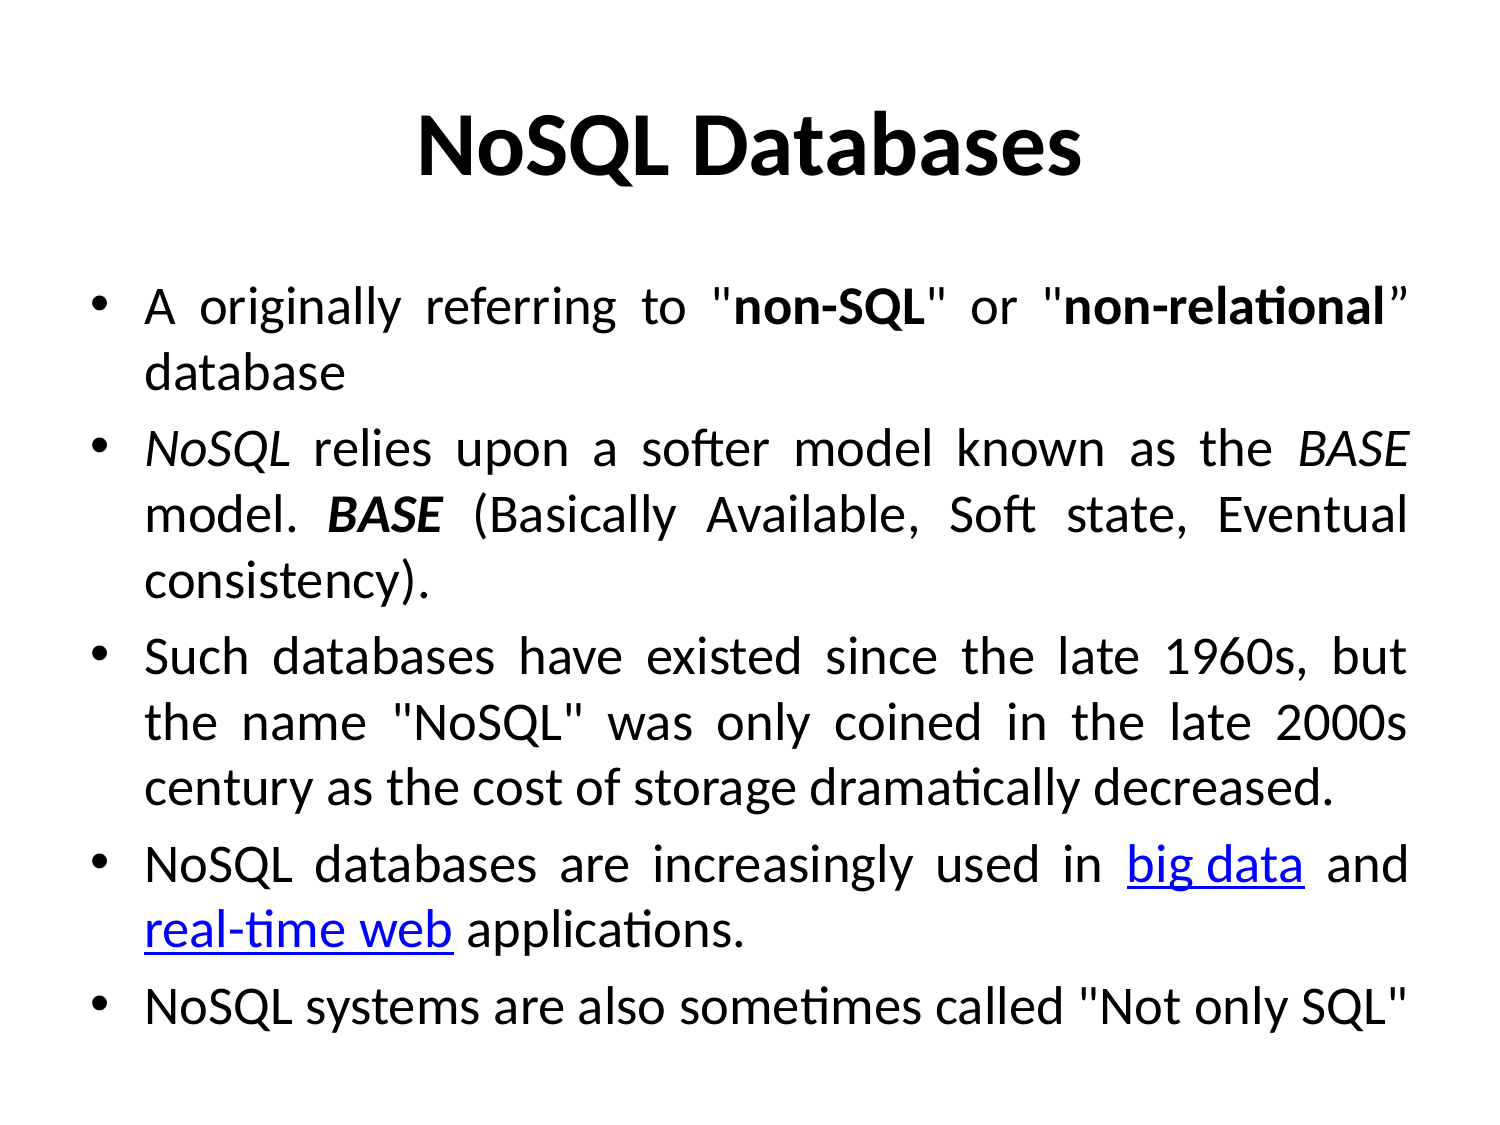

# NoSQL Databases
A originally referring to "non-SQL" or "non-relational” database
NoSQL relies upon a softer model known as the BASE model. BASE (Basically Available, Soft state, Eventual consistency).
Such databases have existed since the late 1960s, but the name "NoSQL" was only coined in the late 2000s century as the cost of storage dramatically decreased.
NoSQL databases are increasingly used in big data and real-time web applications.
NoSQL systems are also sometimes called "Not only SQL"